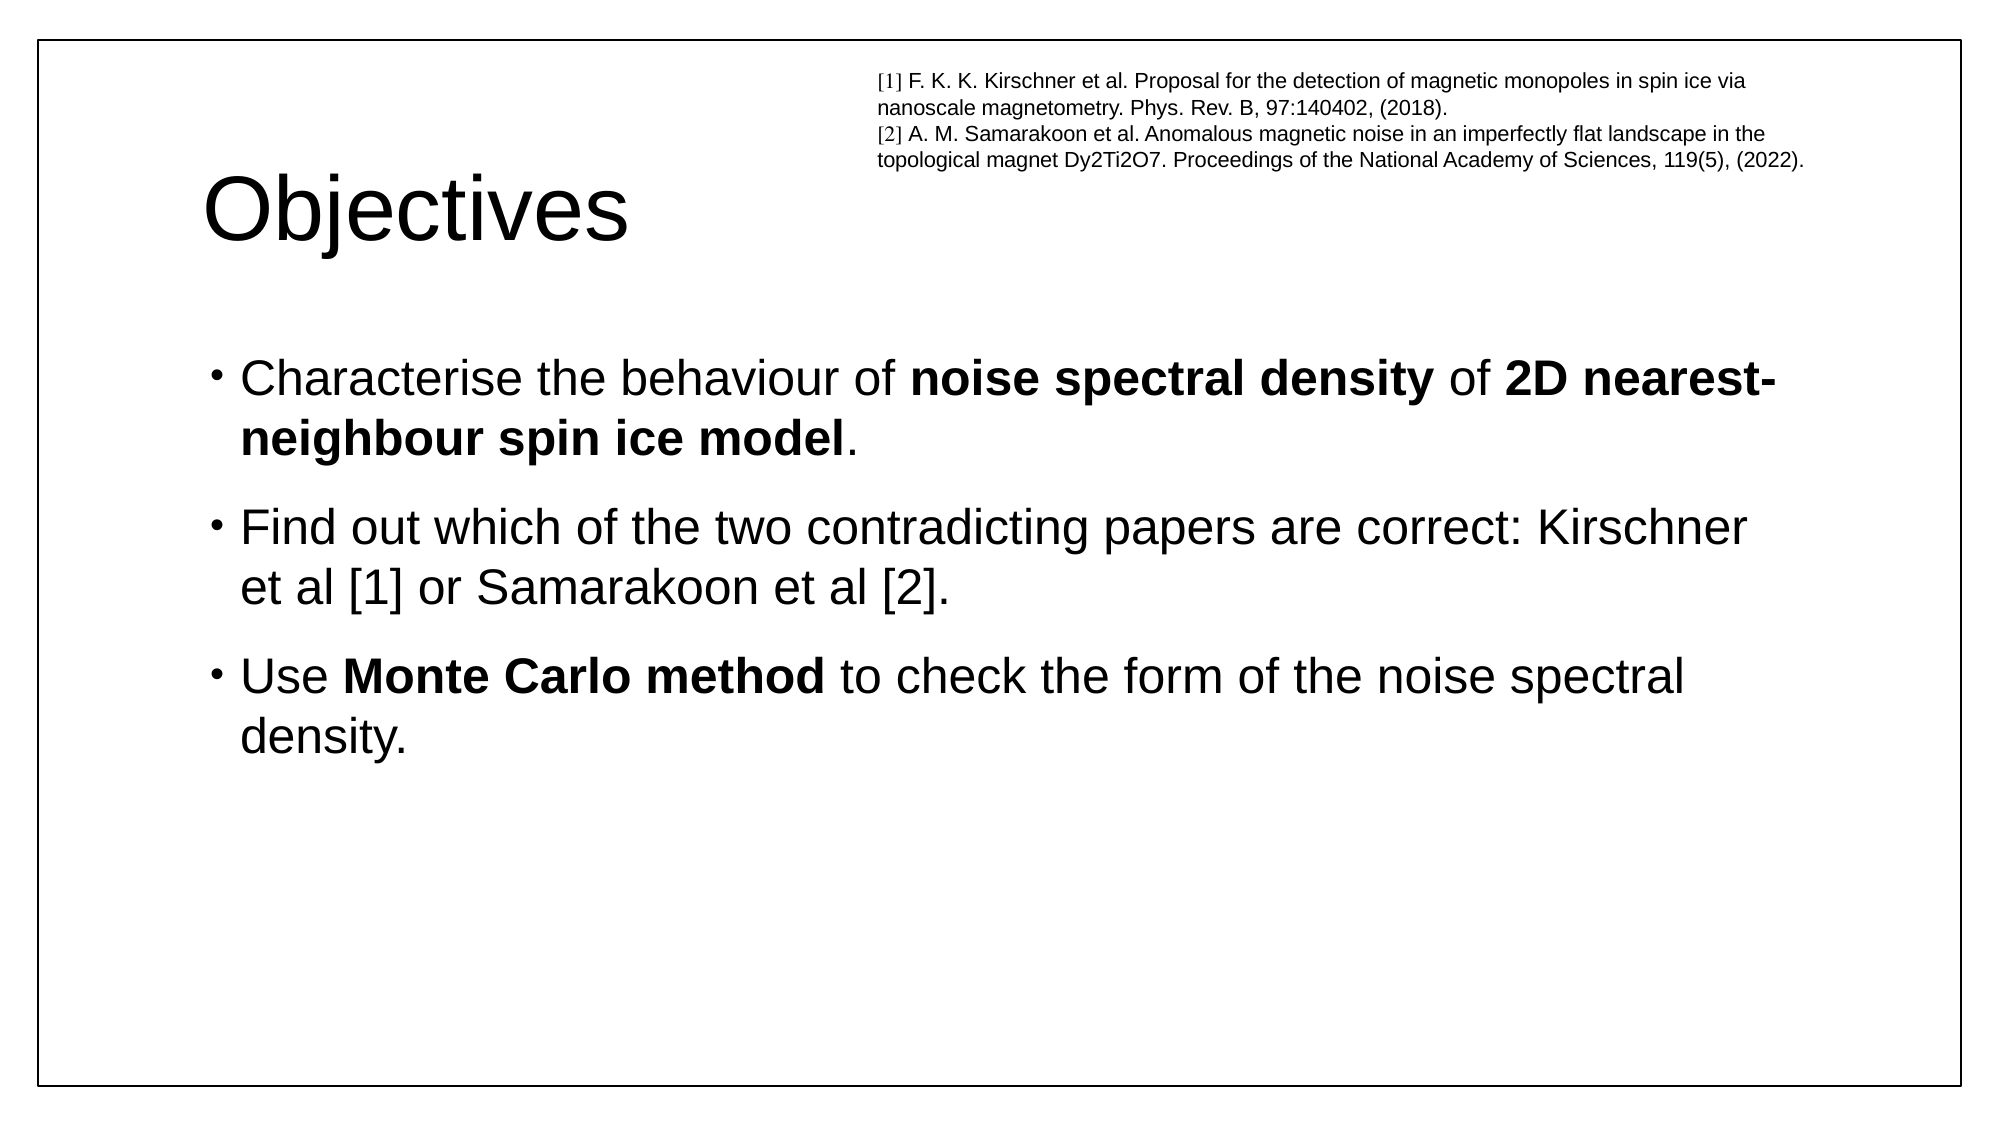

[1] F. K. K. Kirschner et al. Proposal for the detection of magnetic monopoles in spin ice via nanoscale magnetometry. Phys. Rev. B, 97:140402, (2018).
[2] A. M. Samarakoon et al. Anomalous magnetic noise in an imperfectly flat landscape in the topological magnet Dy2Ti2O7. Proceedings of the National Academy of Sciences, 119(5), (2022).
# Objectives
Characterise the behaviour of noise spectral density of 2D nearest-neighbour spin ice model.
Find out which of the two contradicting papers are correct: Kirschner et al [1] or Samarakoon et al [2].
Use Monte Carlo method to check the form of the noise spectral density.